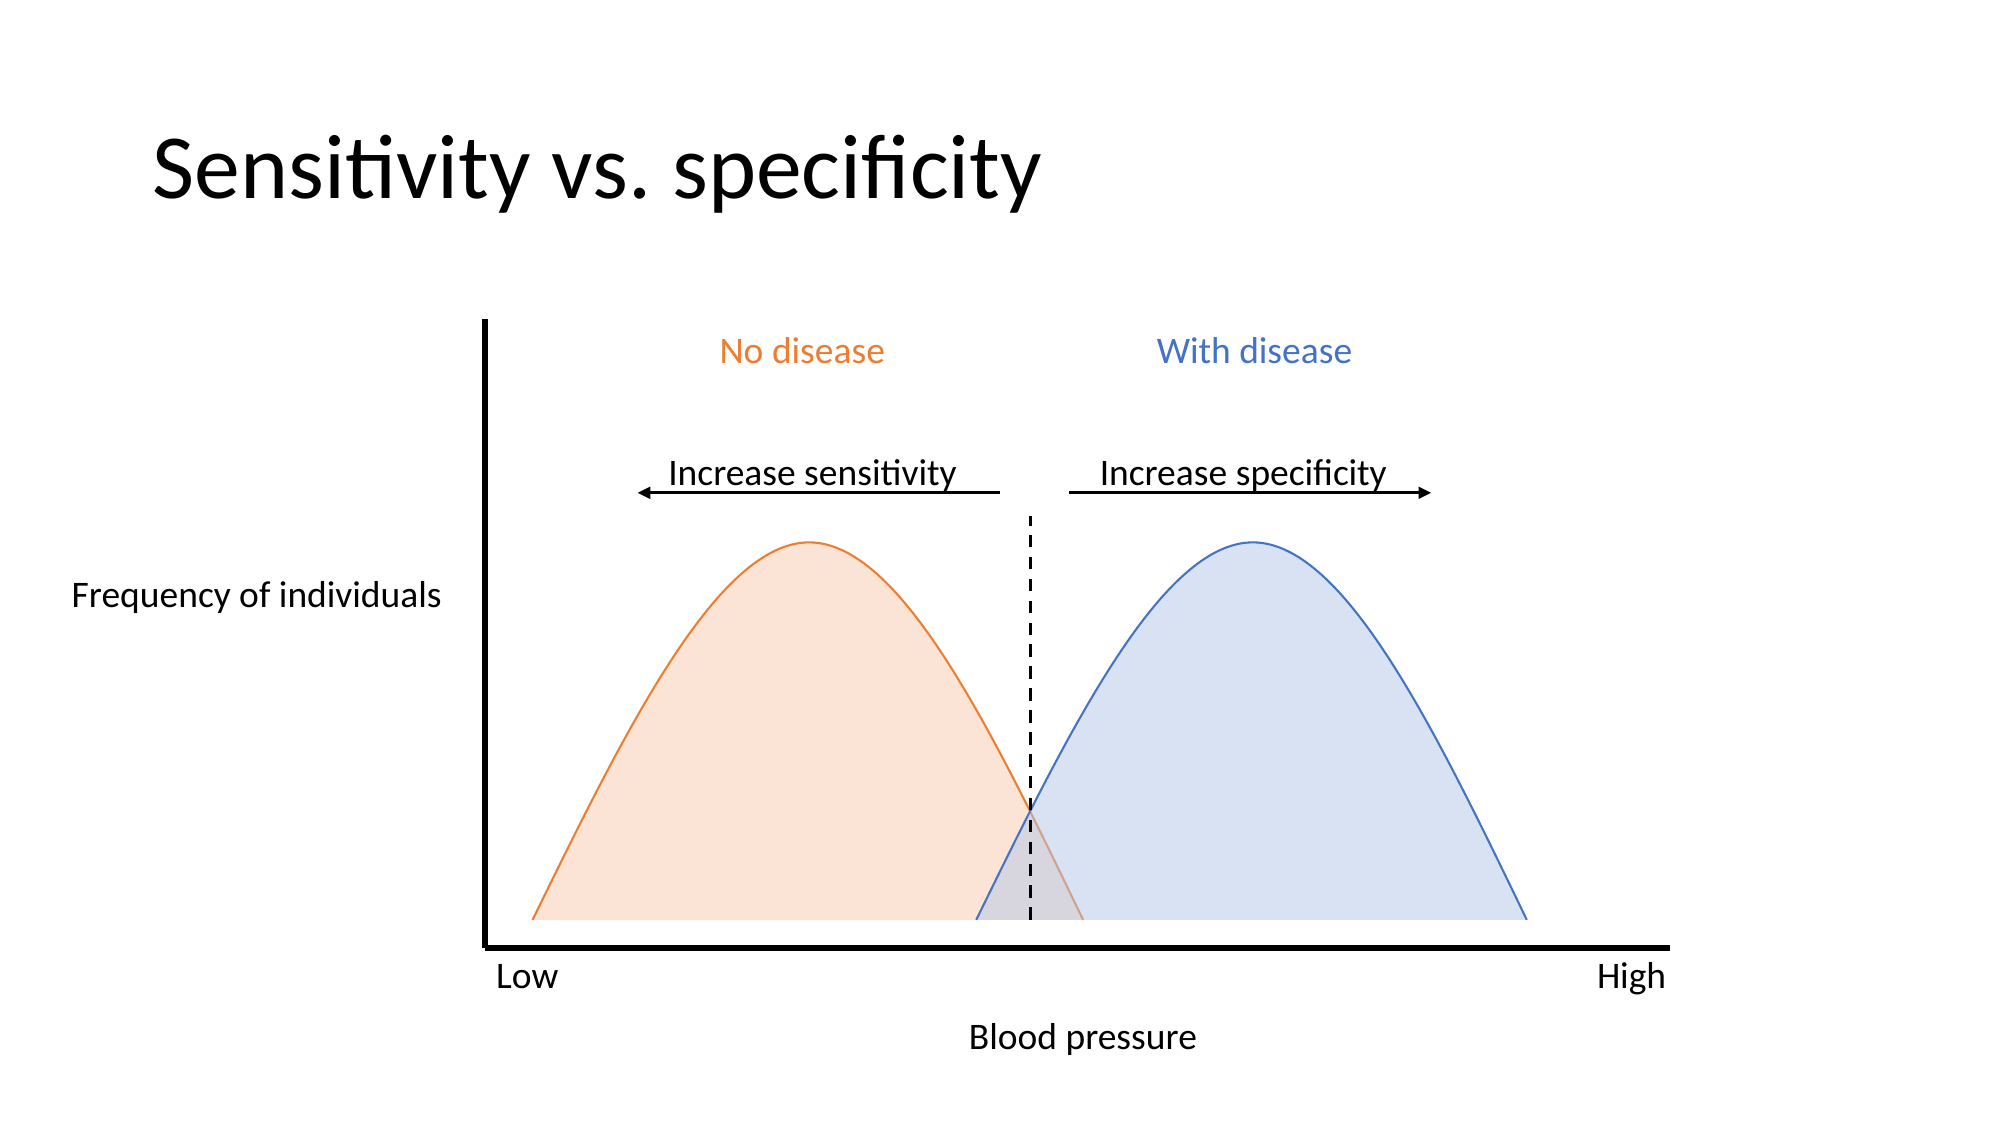

# Sensitivity vs. specificity
No disease
With disease
Increase sensitivity
Increase specificity

Frequency of individuals
Low
High
Blood pressure